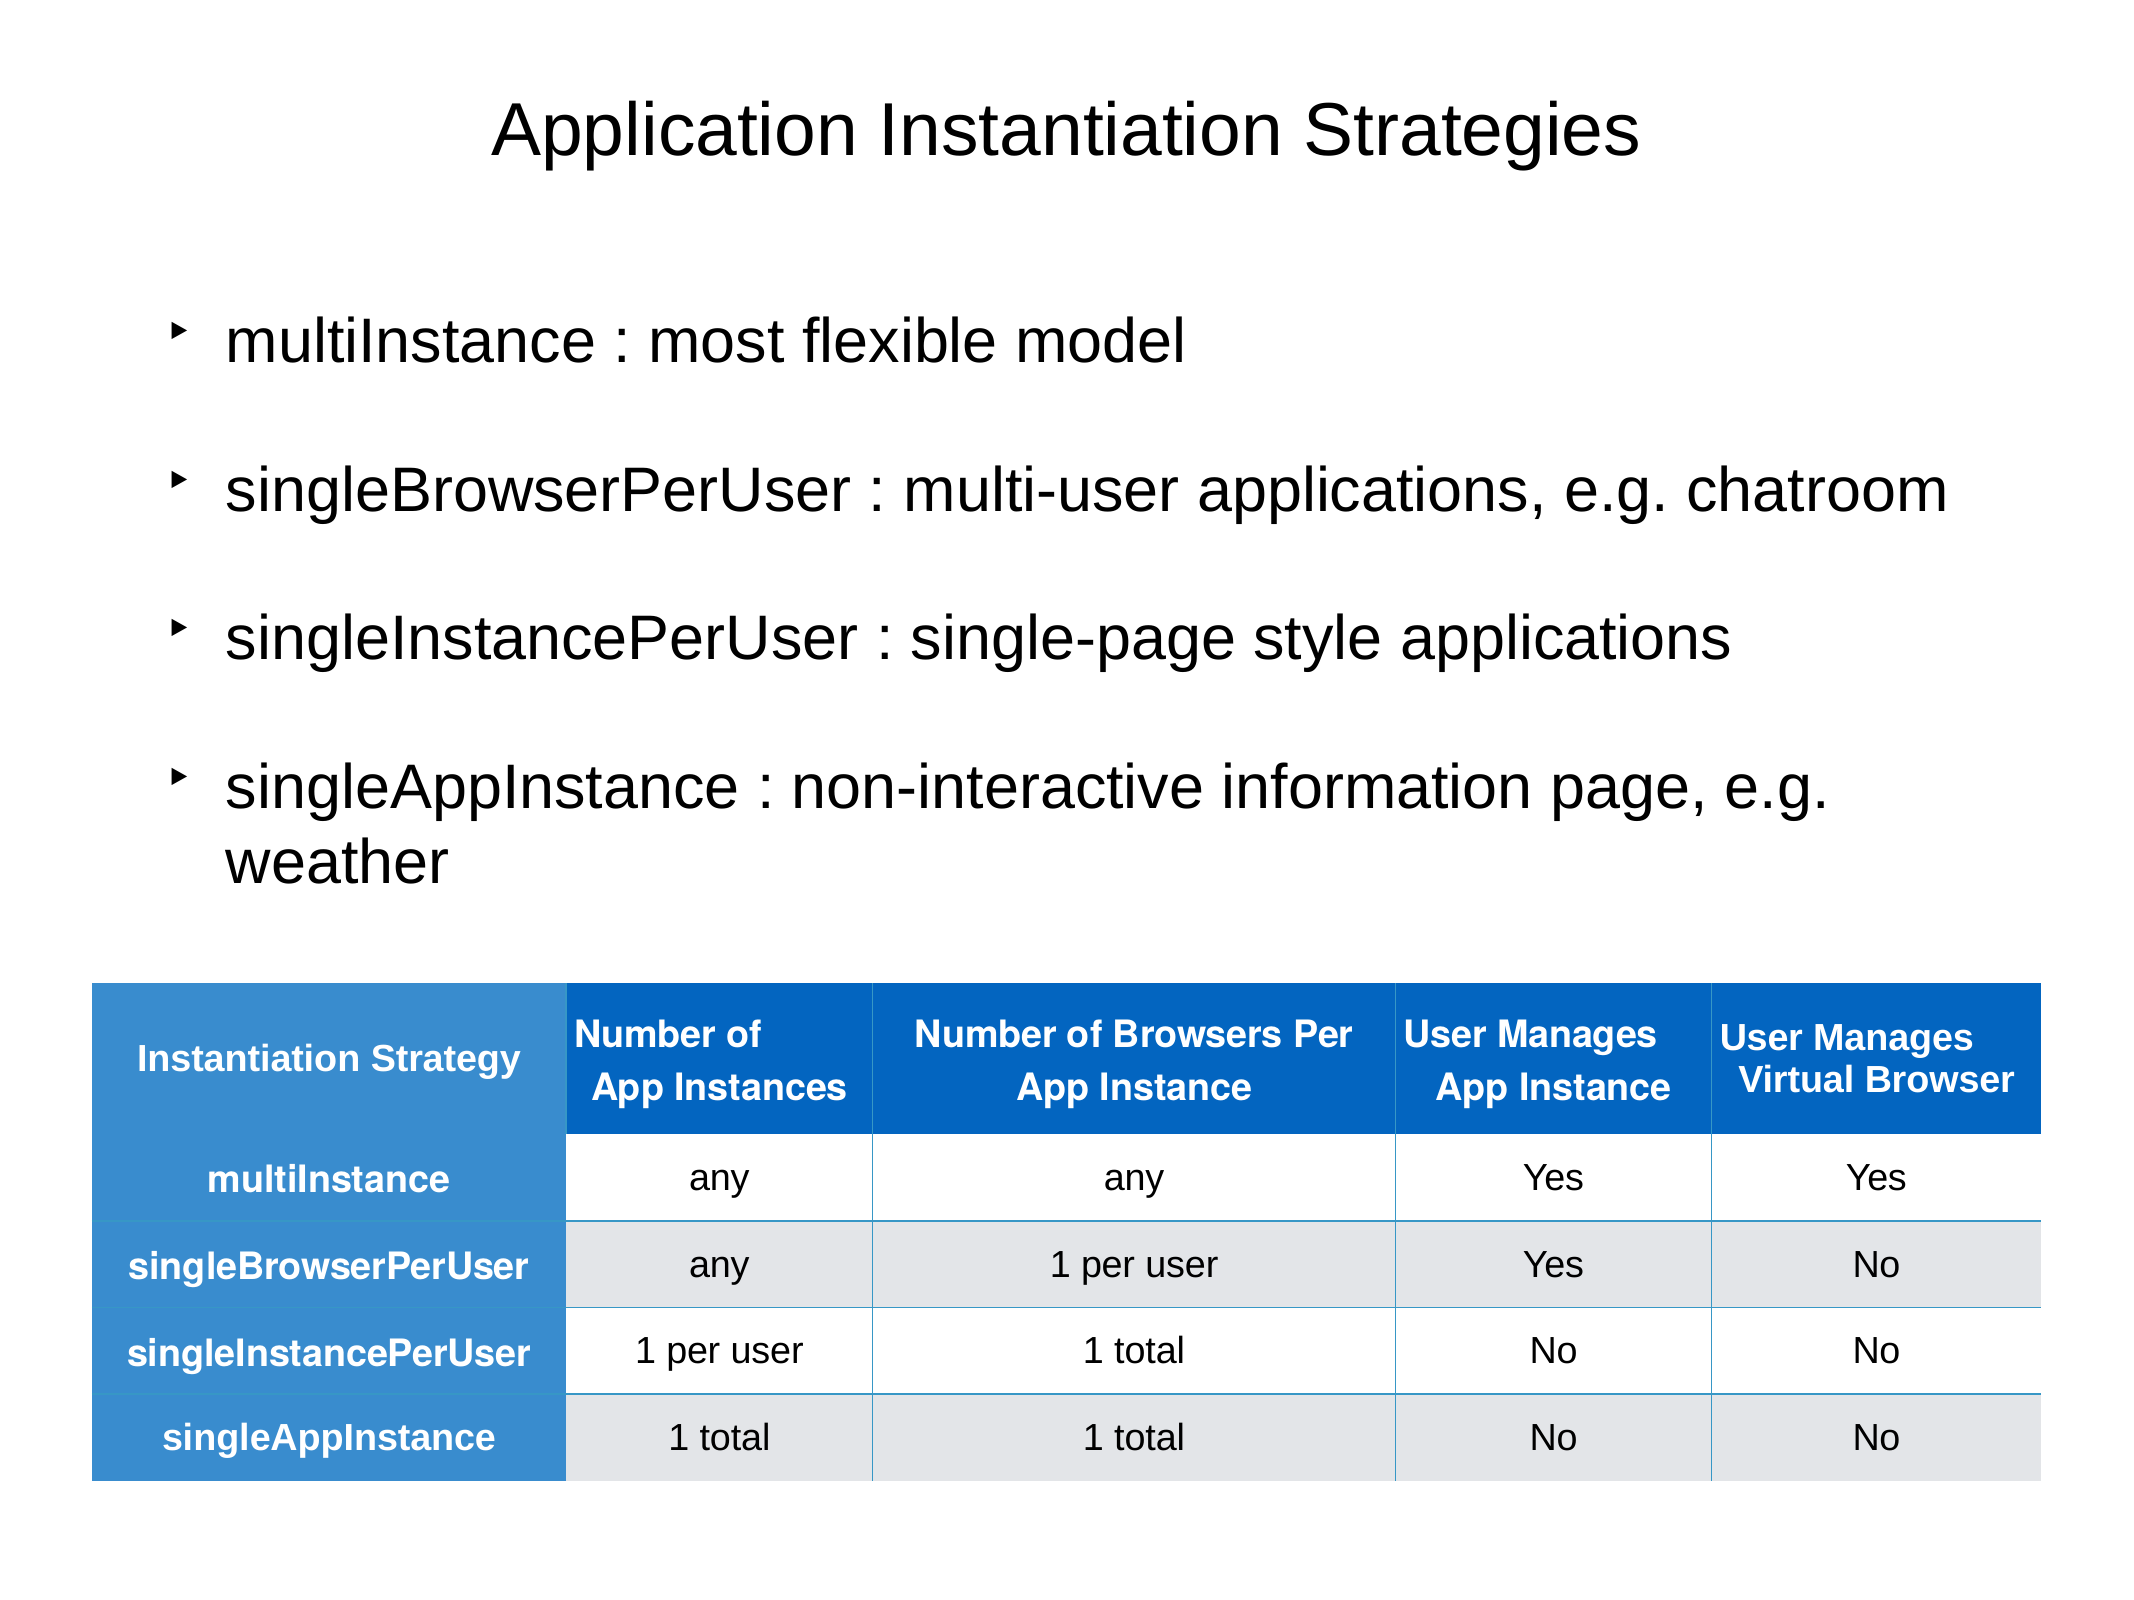

# Application Instantiation Strategies
multiInstance : most flexible model
singleBrowserPerUser : multi-user applications, e.g. chatroom
singleInstancePerUser : single-page style applications
singleAppInstance : non-interactive information page, e.g. weather
| Instantiation Strategy | Number of App Instances | Number of Browsers Per App Instance | User Manages App Instance | User Manages Virtual Browser |
| --- | --- | --- | --- | --- |
| multiInstance | any | any | Yes | Yes |
| singleBrowserPerUser | any | 1 per user | Yes | No |
| singleInstancePerUser | 1 per user | 1 total | No | No |
| singleAppInstance | 1 total | 1 total | No | No |
13